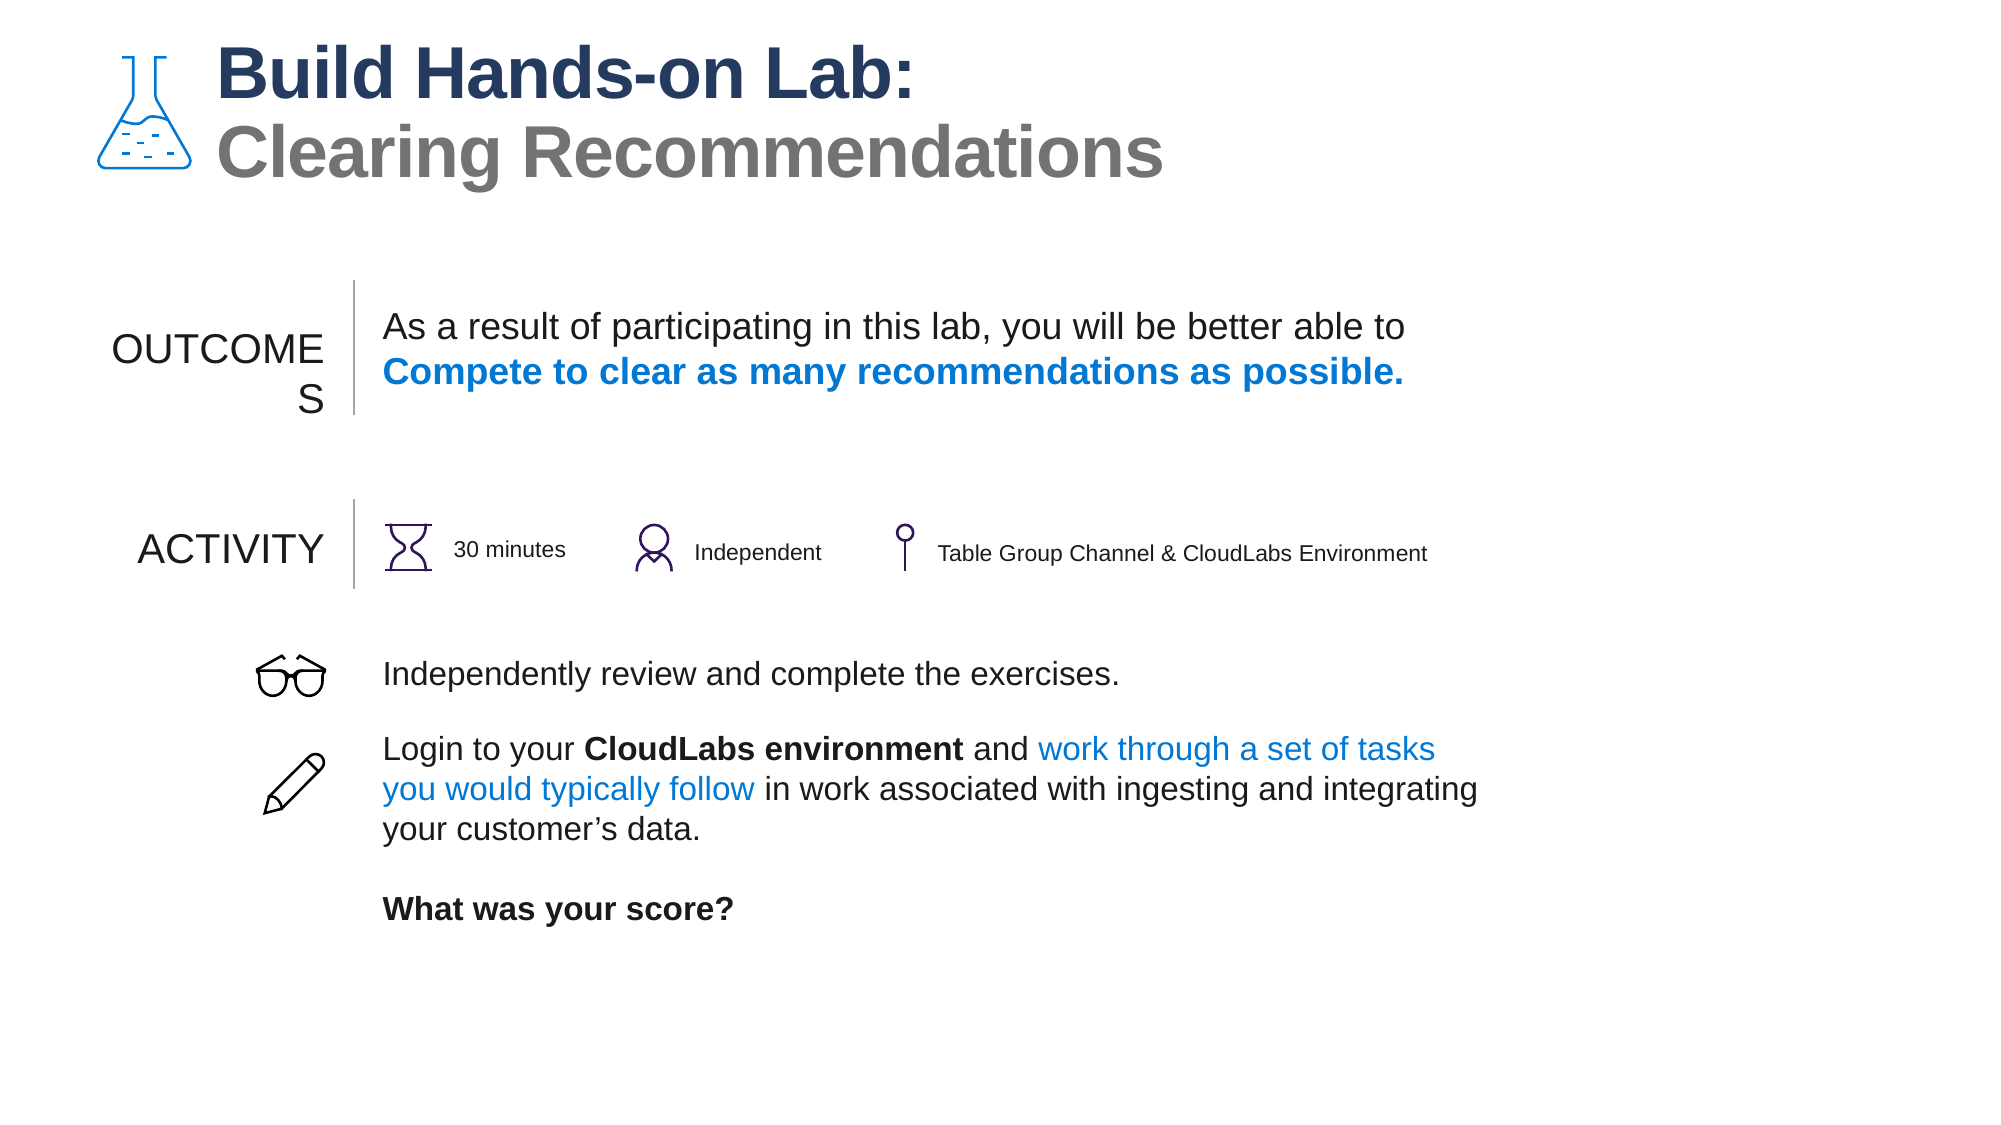

# Build Hands-on Lab: Clearing Recommendations

As a result of participating in this lab, you will be better able to Compete to clear as many recommendations as possible.
OUTCOMES
ACTIVITY

30 minutes
Independent
Table Group Channel & CloudLabs Environment
Independently review and complete the exercises.

Login to your CloudLabs environment and work through a set of tasks you would typically follow in work associated with ingesting and integrating your customer’s data.

What was your score?